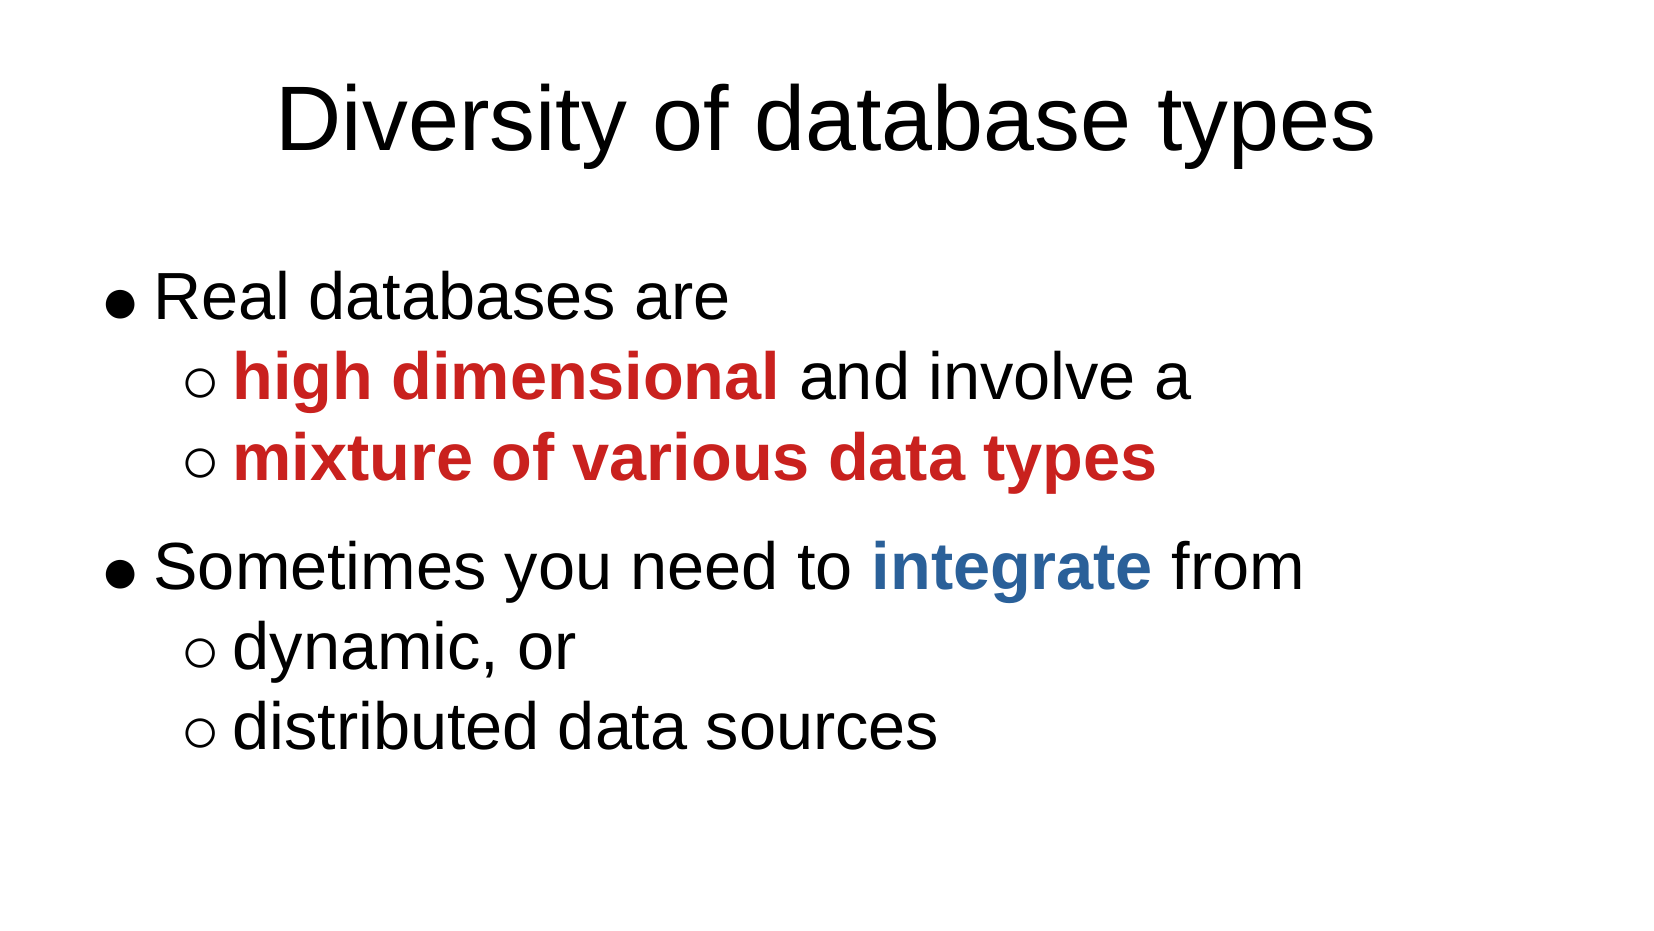

Diversity of database types
Real databases are
high dimensional and involve a
mixture of various data types
Sometimes you need to integrate from
dynamic, or
distributed data sources